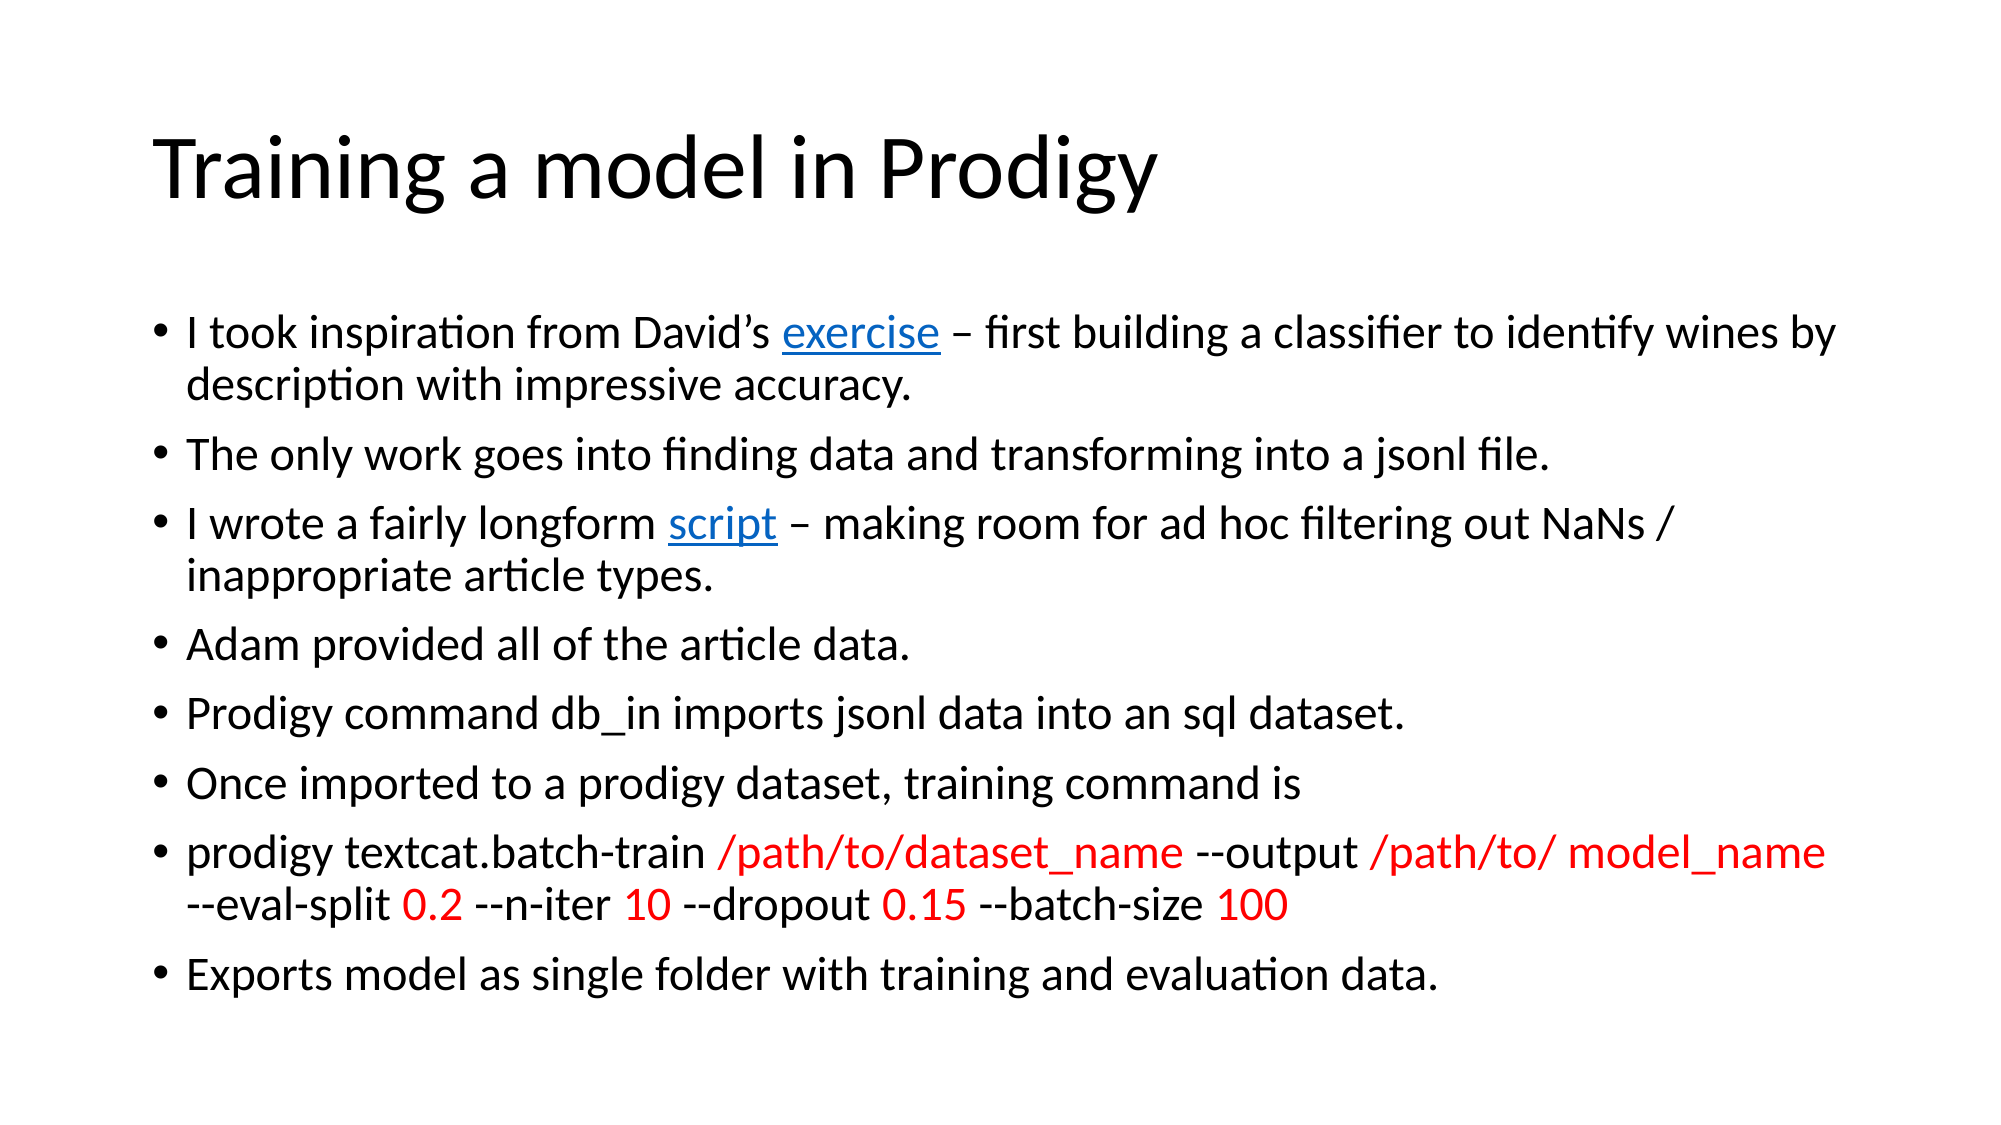

# Training a model in Prodigy
I took inspiration from David’s exercise – first building a classifier to identify wines by description with impressive accuracy.
The only work goes into finding data and transforming into a jsonl file.
I wrote a fairly longform script – making room for ad hoc filtering out NaNs / inappropriate article types.
Adam provided all of the article data.
Prodigy command db_in imports jsonl data into an sql dataset.
Once imported to a prodigy dataset, training command is
prodigy textcat.batch-train /path/to/dataset_name --output /path/to/ model_name --eval-split 0.2 --n-iter 10 --dropout 0.15 --batch-size 100
Exports model as single folder with training and evaluation data.